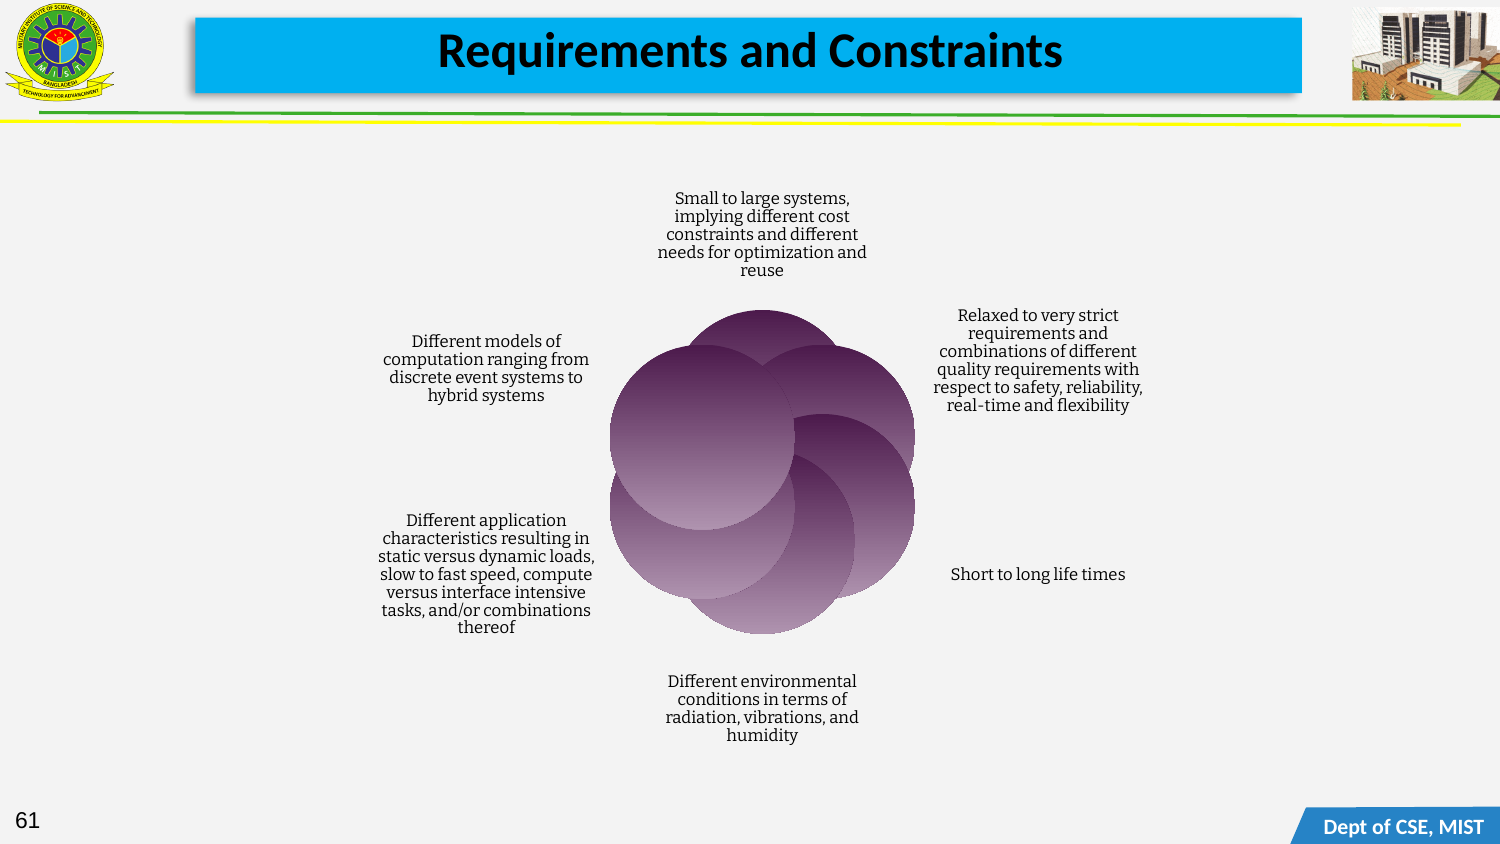

# Requirements and Constraints
Small to large systems, implying different cost constraints and different needs for optimization and reuse
Relaxed to very strict requirements and combinations of different quality requirements with respect to safety, reliability, real-time and flexibility
Short to long life times
Different environmental conditions in terms of radiation, vibrations, and humidity
Different application characteristics resulting in static versus dynamic loads, slow to fast speed, compute versus interface intensive tasks, and/or combinations thereof
Different models of computation ranging from discrete event systems to hybrid systems